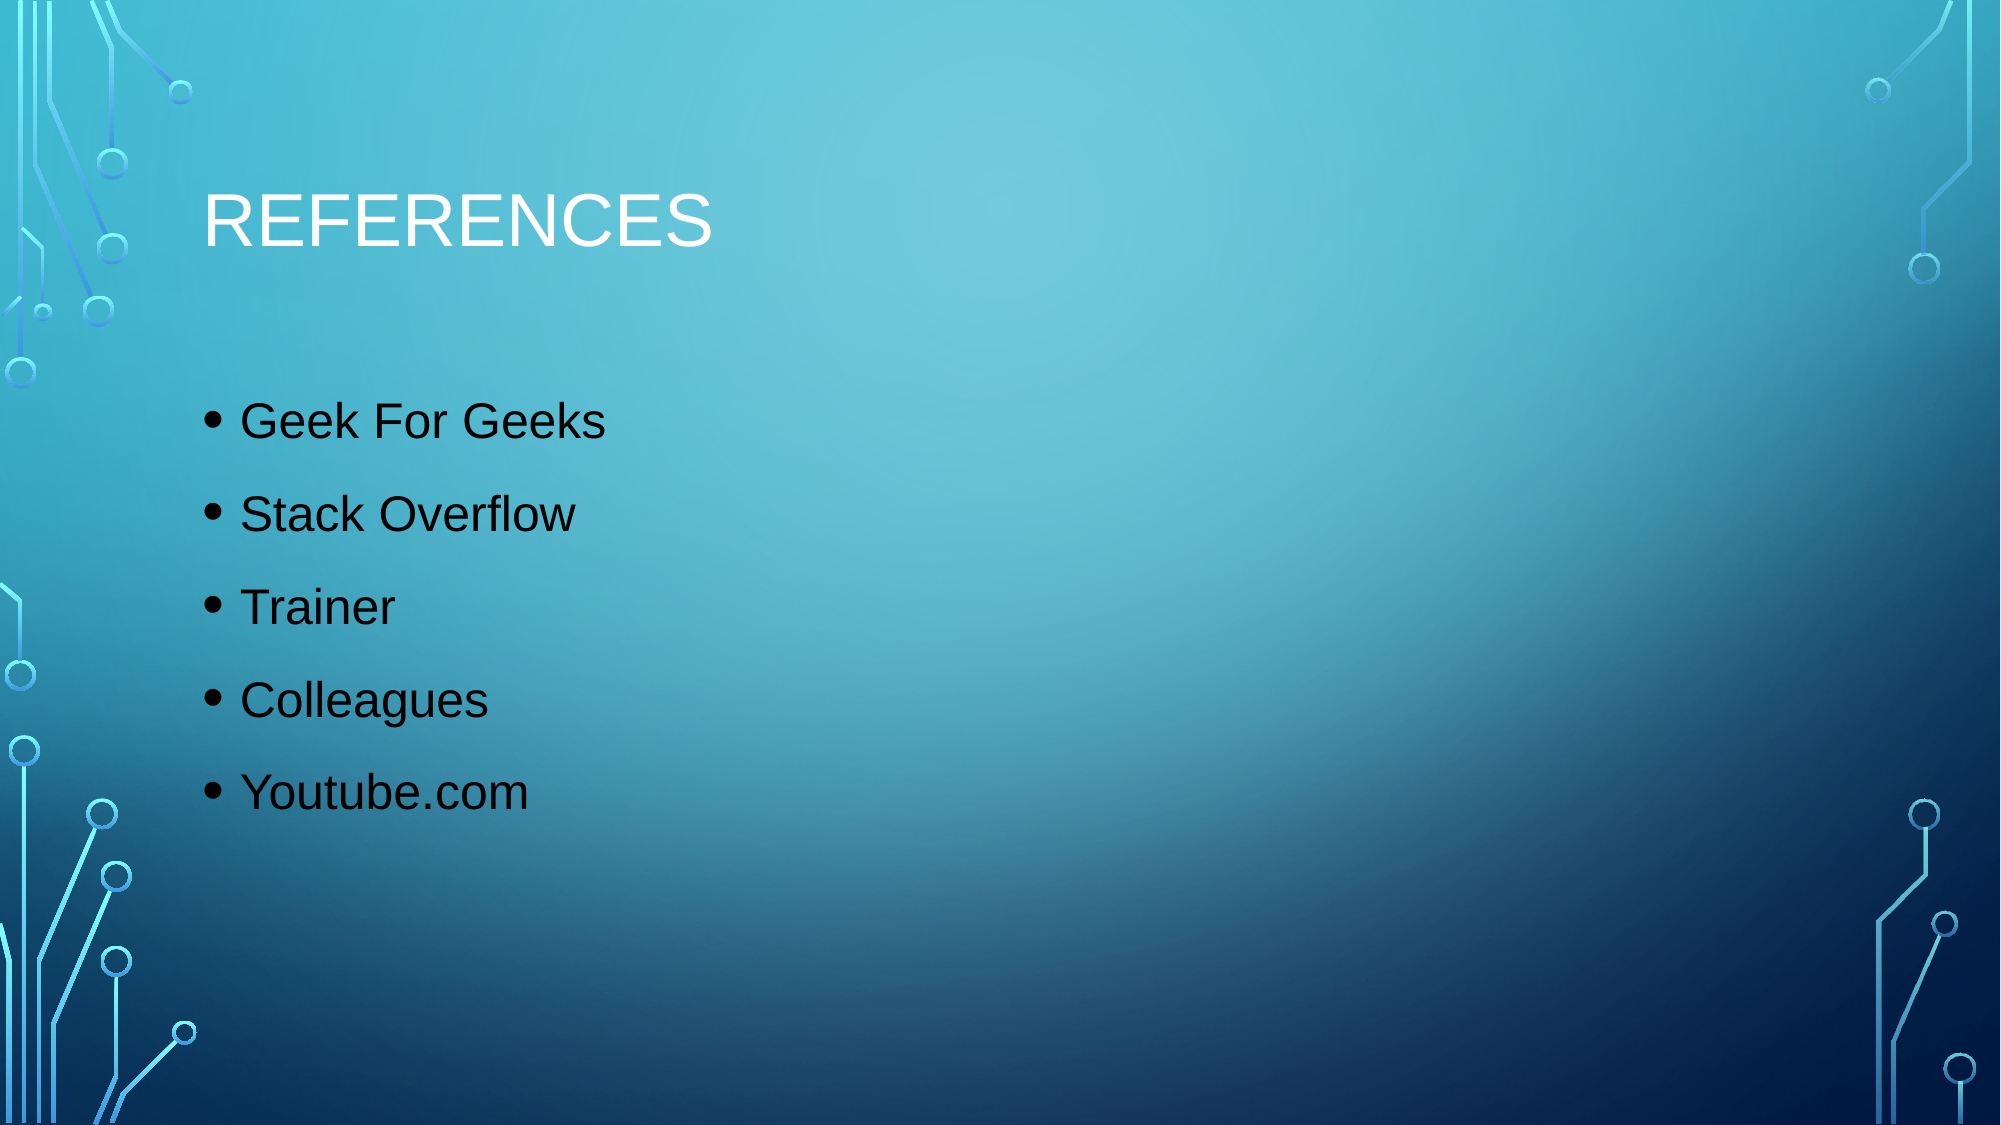

# References
Geek For Geeks
Stack Overflow
Trainer
Colleagues
Youtube.com